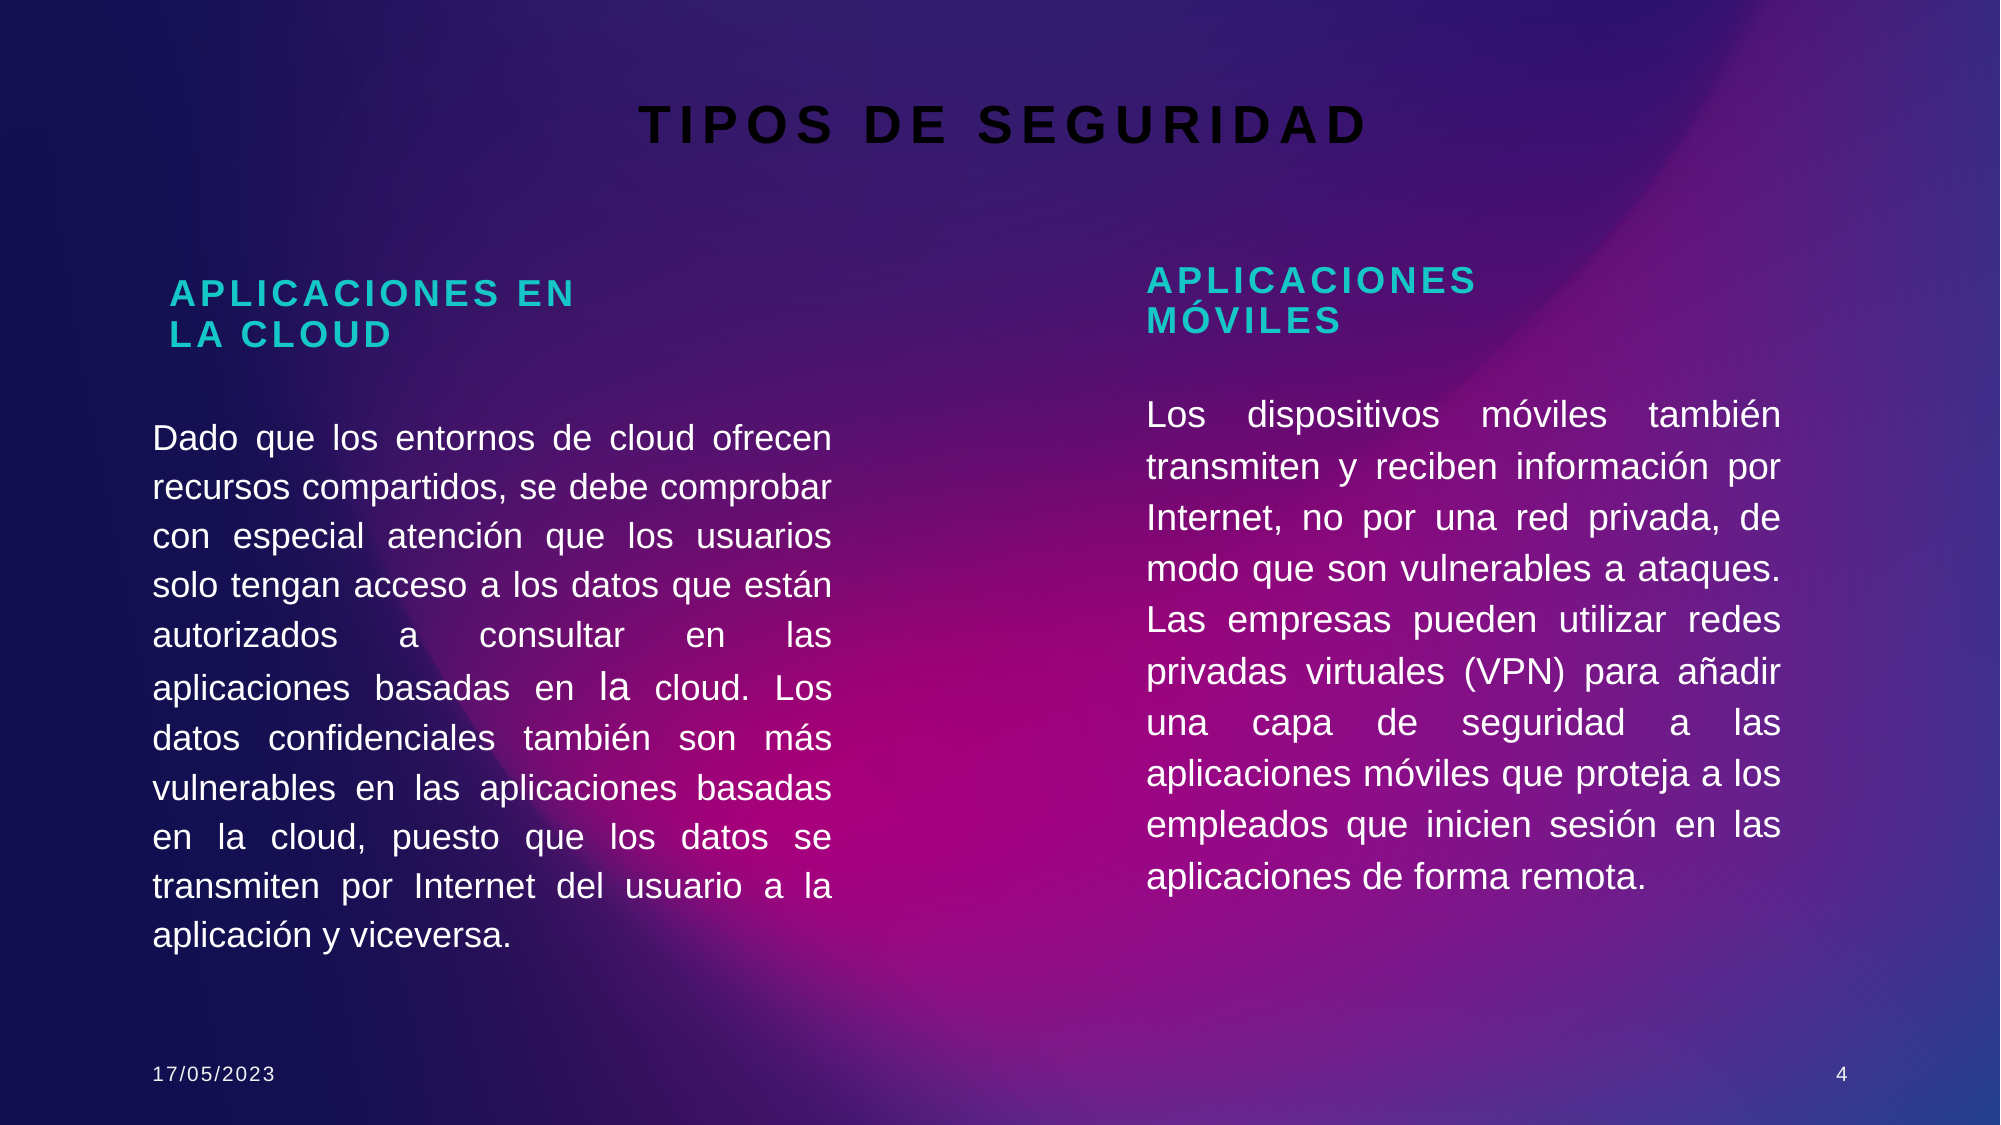

# TIPOS de seguridad
APLICACIONES MÓVILES
APLICACIONES EN LA CLOUD
Los dispositivos móviles también transmiten y reciben información por Internet, no por una red privada, de modo que son vulnerables a ataques. Las empresas pueden utilizar redes privadas virtuales (VPN) para añadir una capa de seguridad a las aplicaciones móviles que proteja a los empleados que inicien sesión en las aplicaciones de forma remota.
Dado que los entornos de cloud ofrecen recursos compartidos, se debe comprobar con especial atención que los usuarios solo tengan acceso a los datos que están autorizados a consultar en las aplicaciones basadas en la cloud. Los datos confidenciales también son más vulnerables en las aplicaciones basadas en la cloud, puesto que los datos se transmiten por Internet del usuario a la aplicación y viceversa.
17/05/2023
4